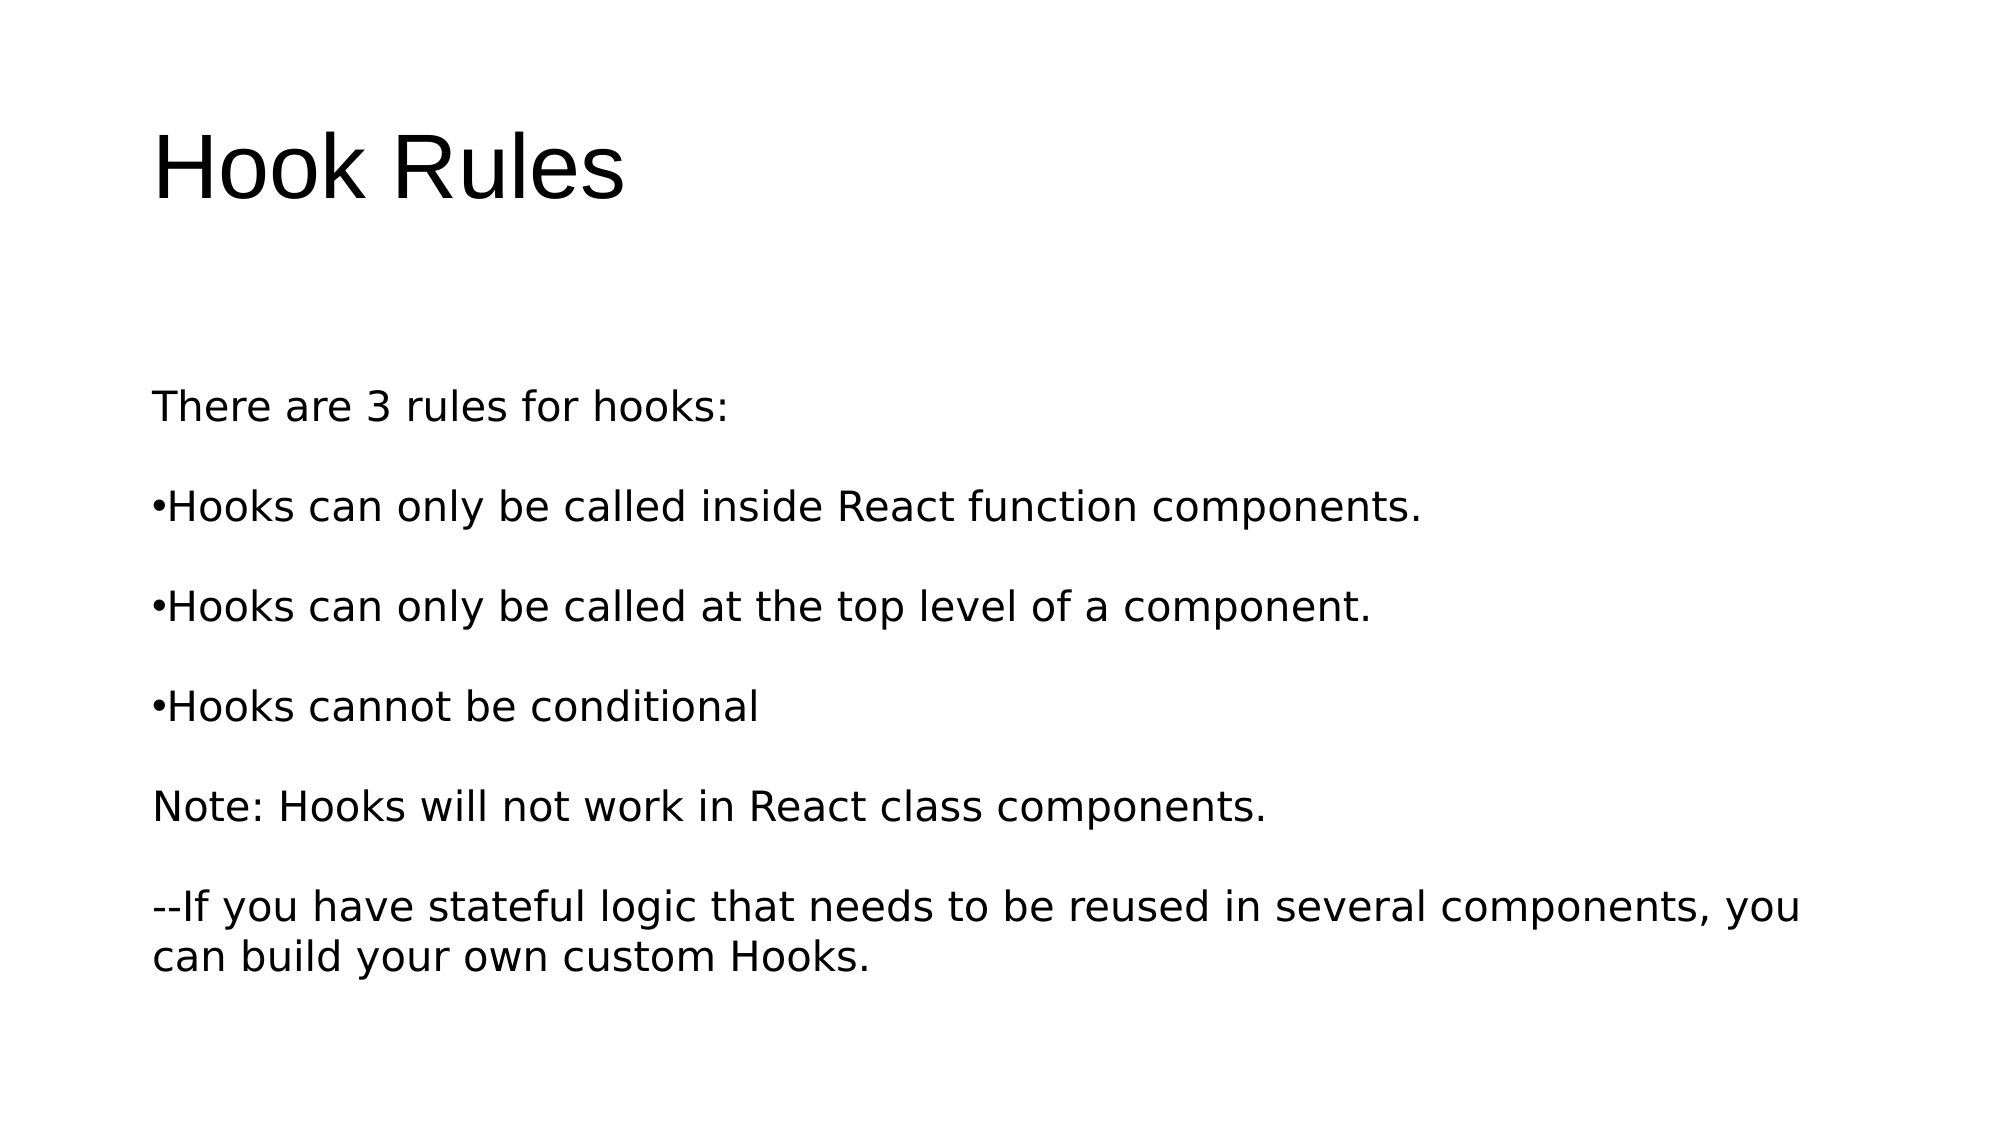

# Hook Rules
There are 3 rules for hooks:

Hooks can only be called inside React function components.

Hooks can only be called at the top level of a component.

Hooks cannot be conditional

Note: Hooks will not work in React class components.

--If you have stateful logic that needs to be reused in several components, you can build your own custom Hooks.